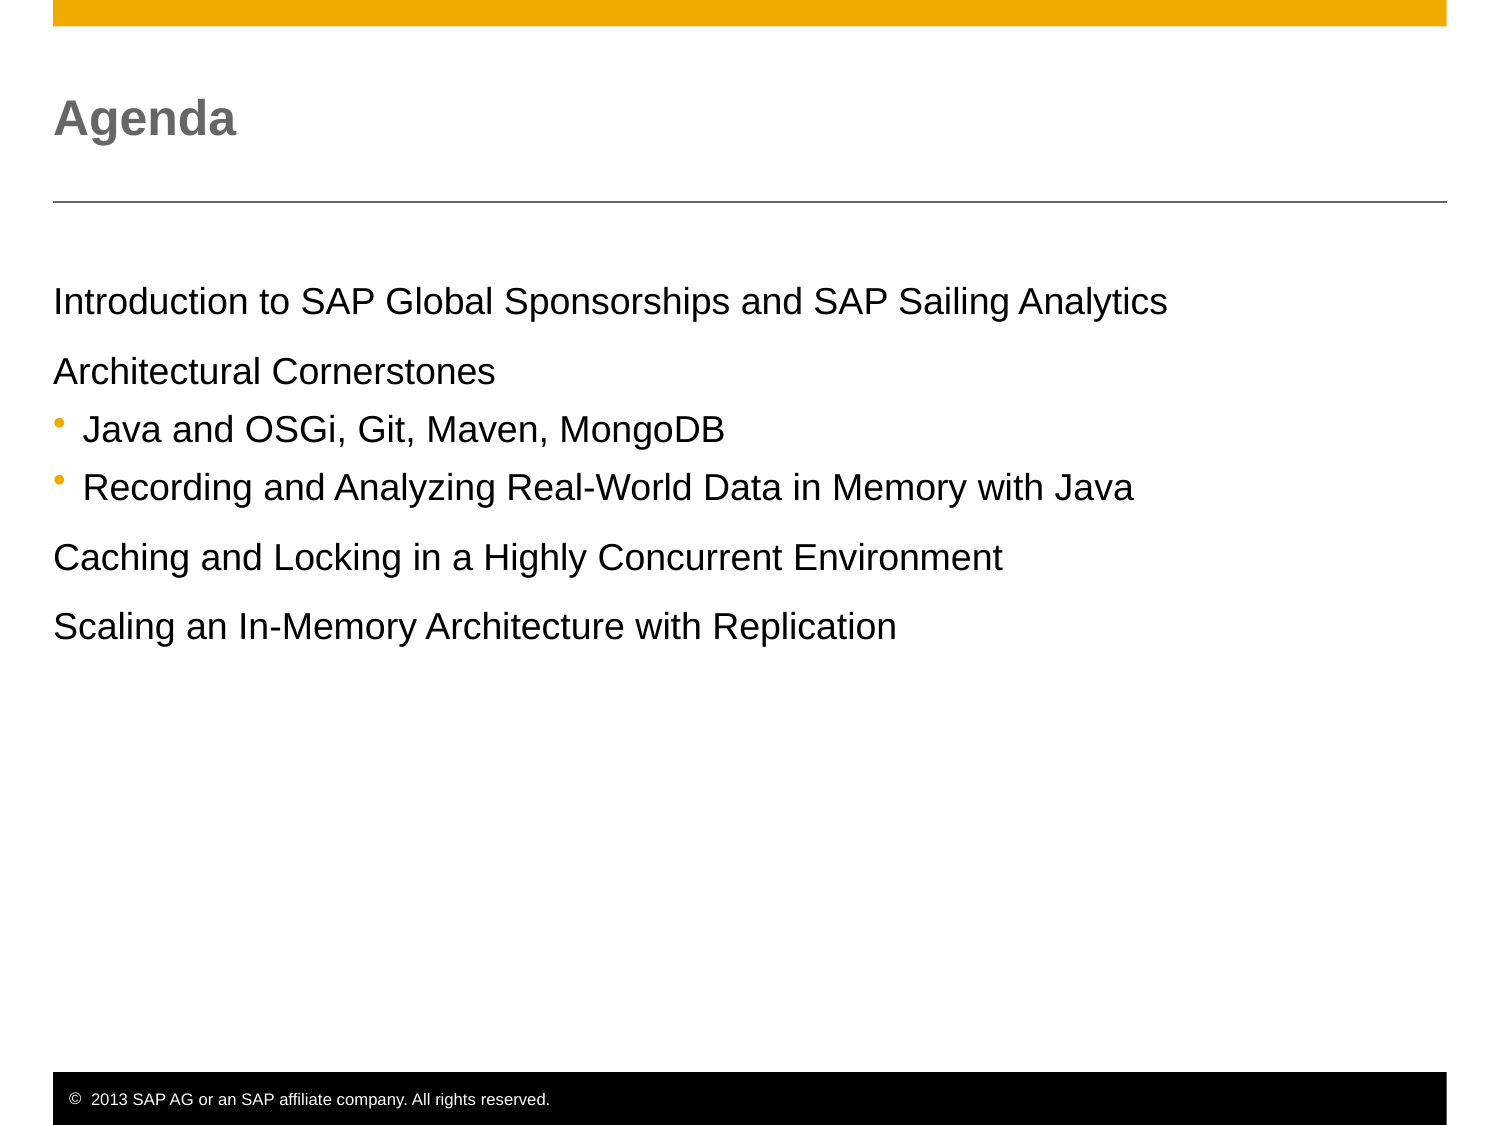

# Agenda
Introduction to SAP Global Sponsorships and SAP Sailing Analytics
Architectural Cornerstones
Java and OSGi, Git, Maven, MongoDB
Recording and Analyzing Real-World Data in Memory with Java
Caching and Locking in a Highly Concurrent Environment
Scaling an In-Memory Architecture with Replication